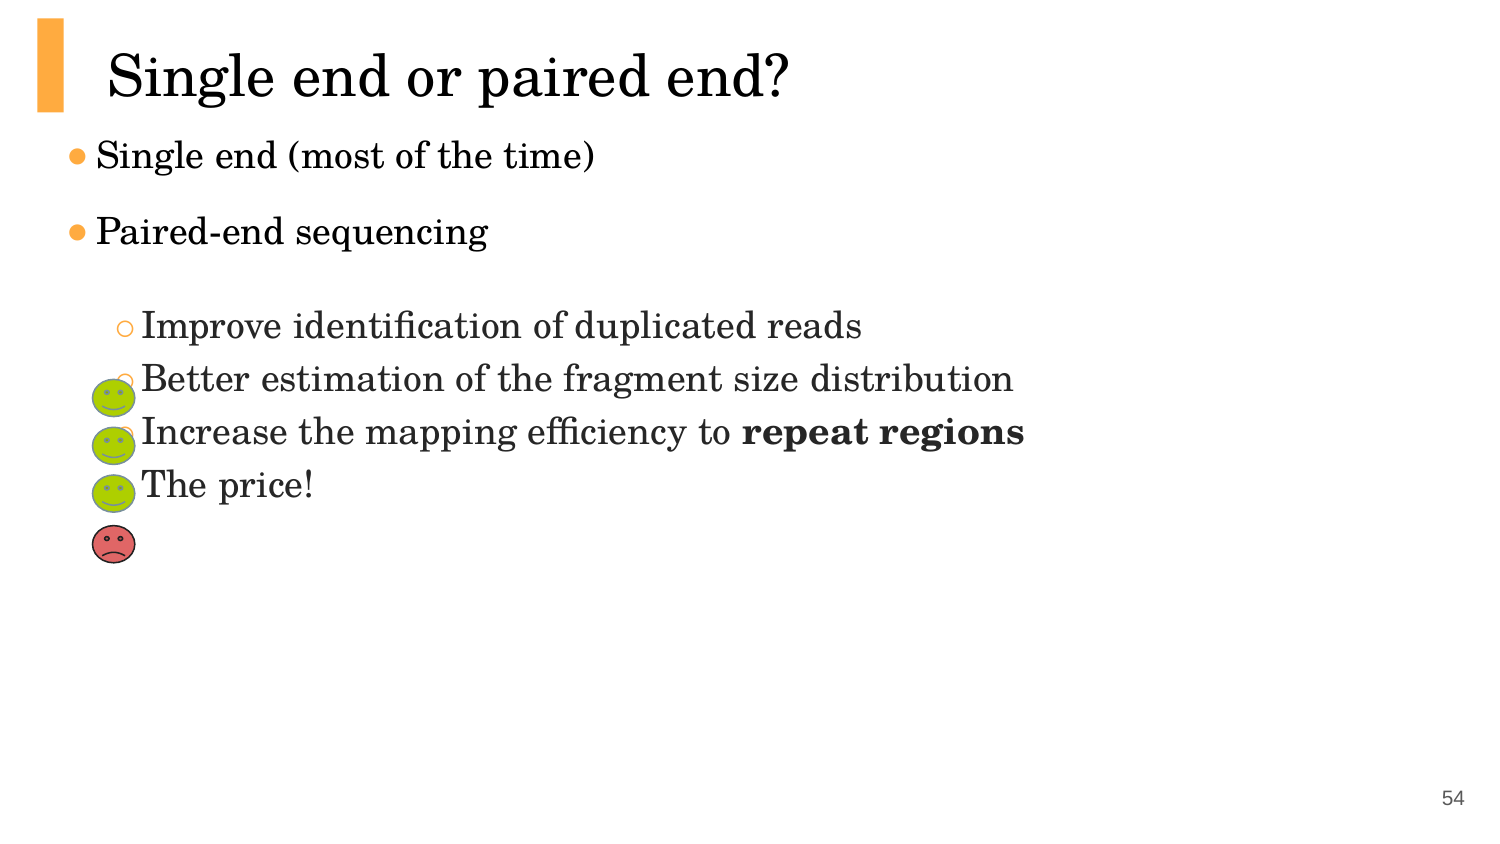

# Single end or paired end?
Single end (most of the time)
Paired-end sequencing
Improve identification of duplicated reads
Better estimation of the fragment size distribution
Increase the mapping efficiency to repeat regions
The price!

54